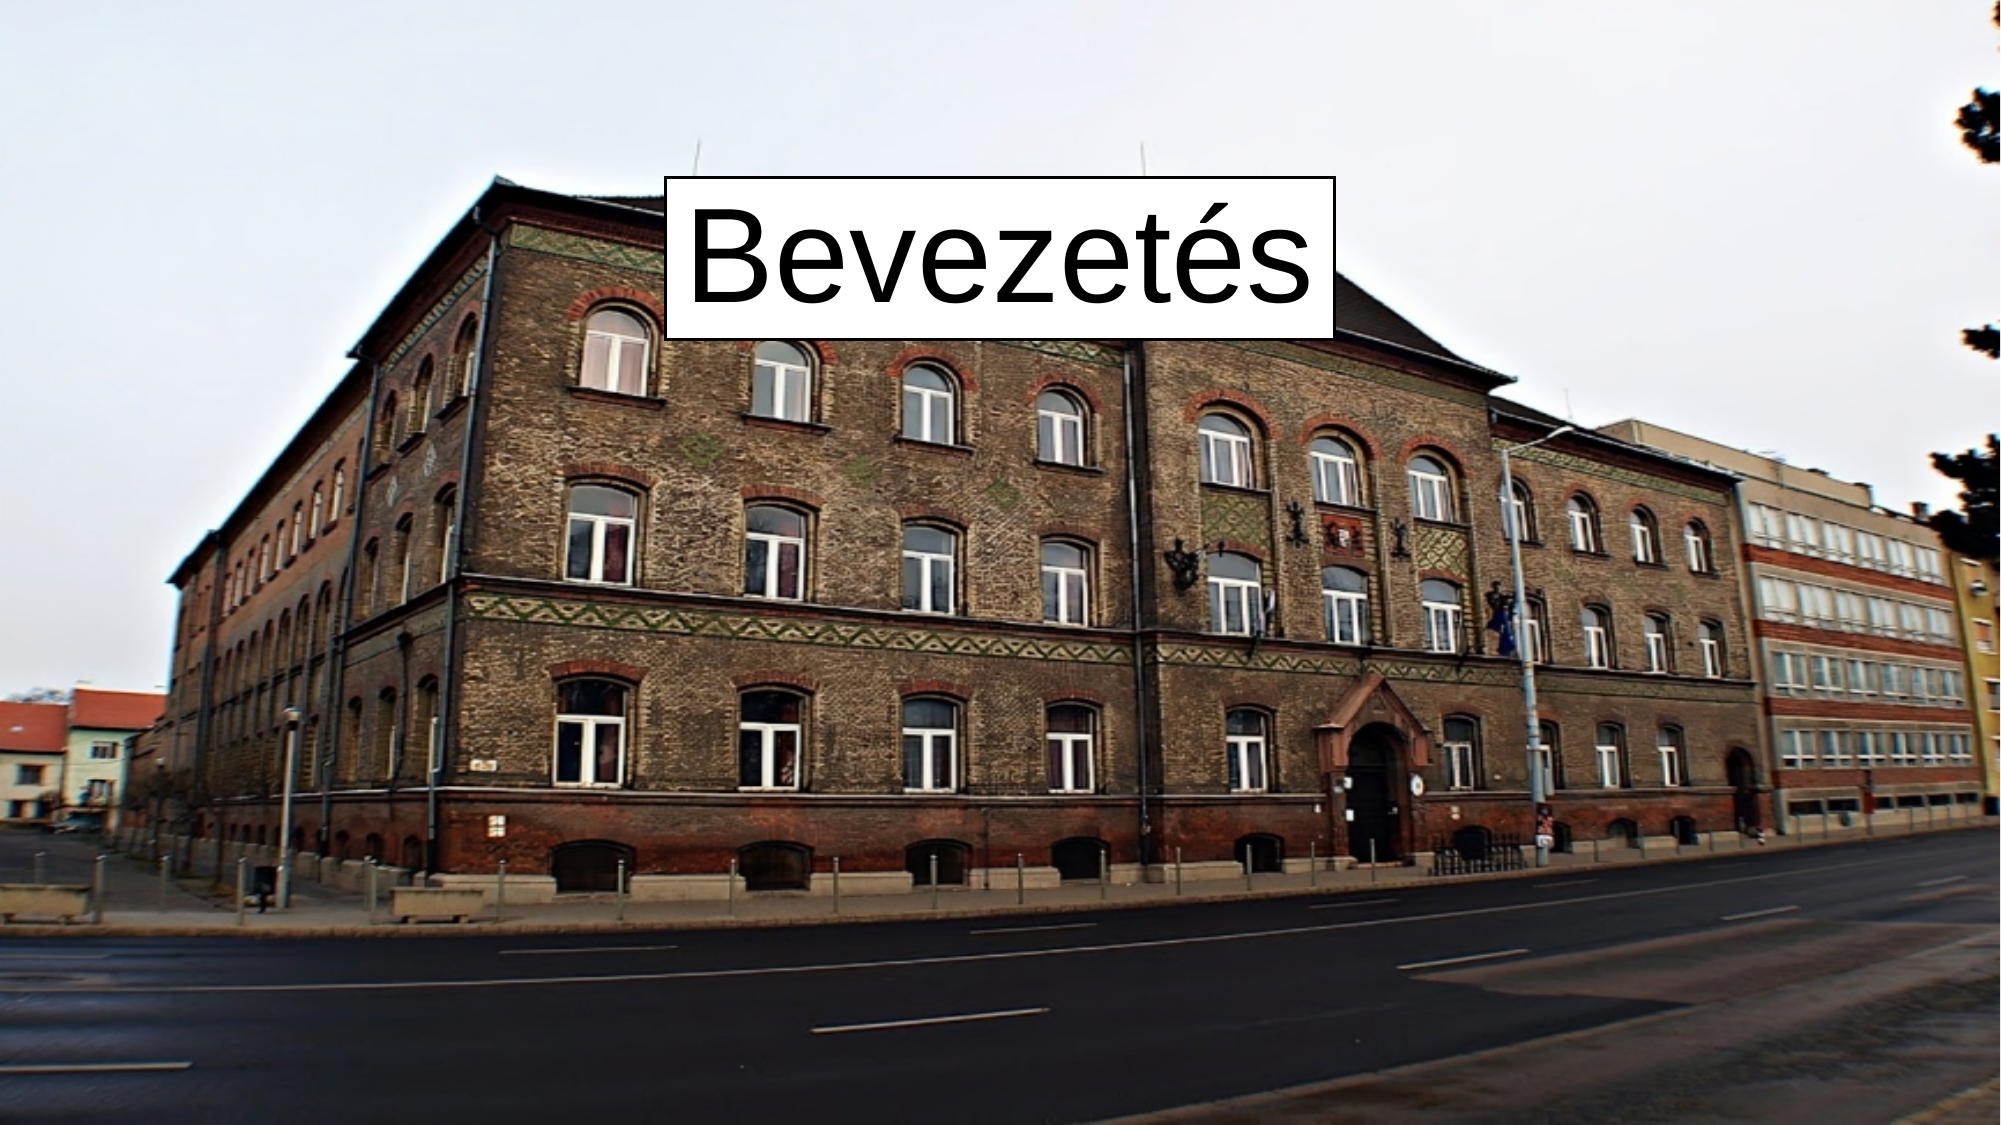

# Jedlik rajongói oldal bemutatása
Nyelvek
Bevezetés